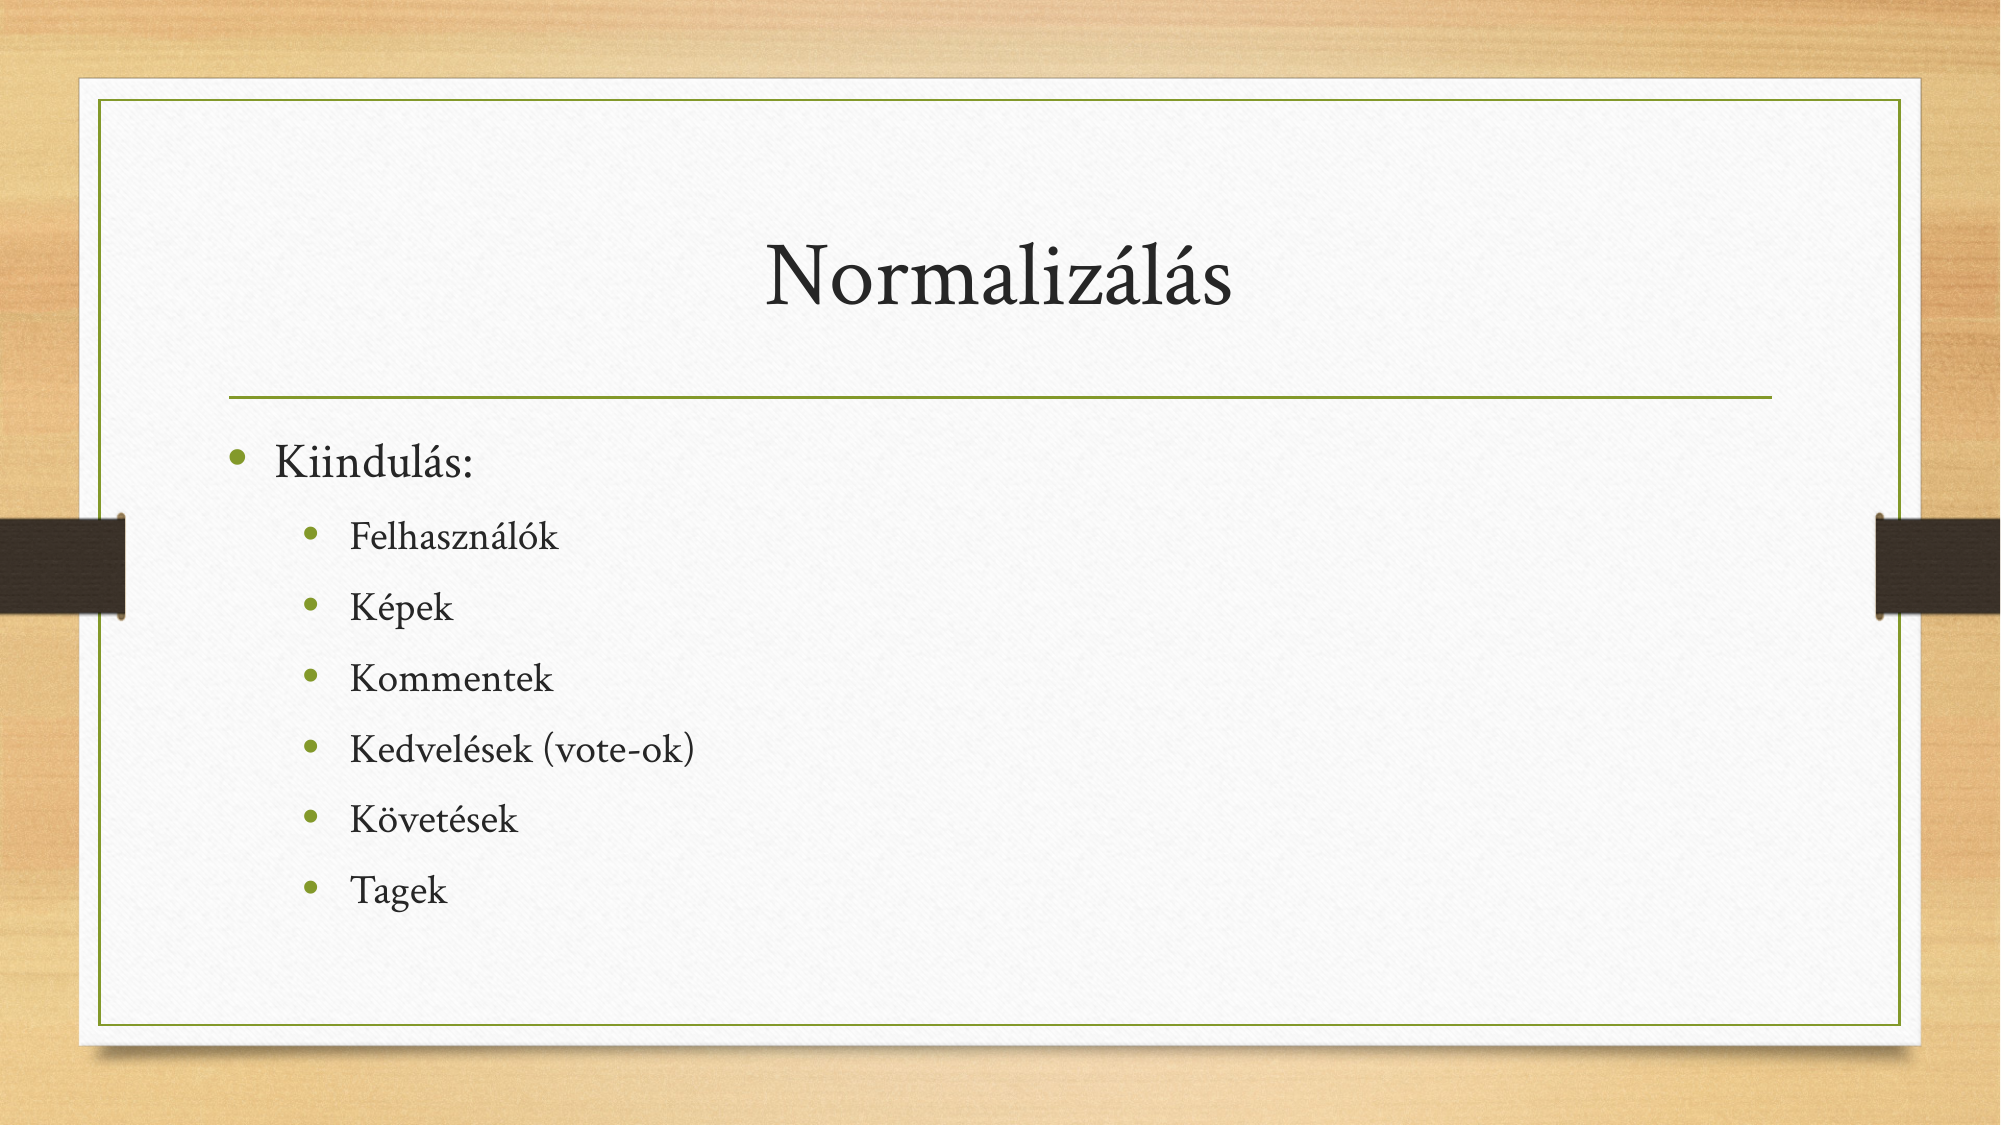

# Normalizálás
Kiindulás:
Felhasználók
Képek
Kommentek
Kedvelések (vote-ok)
Követések
Tagek